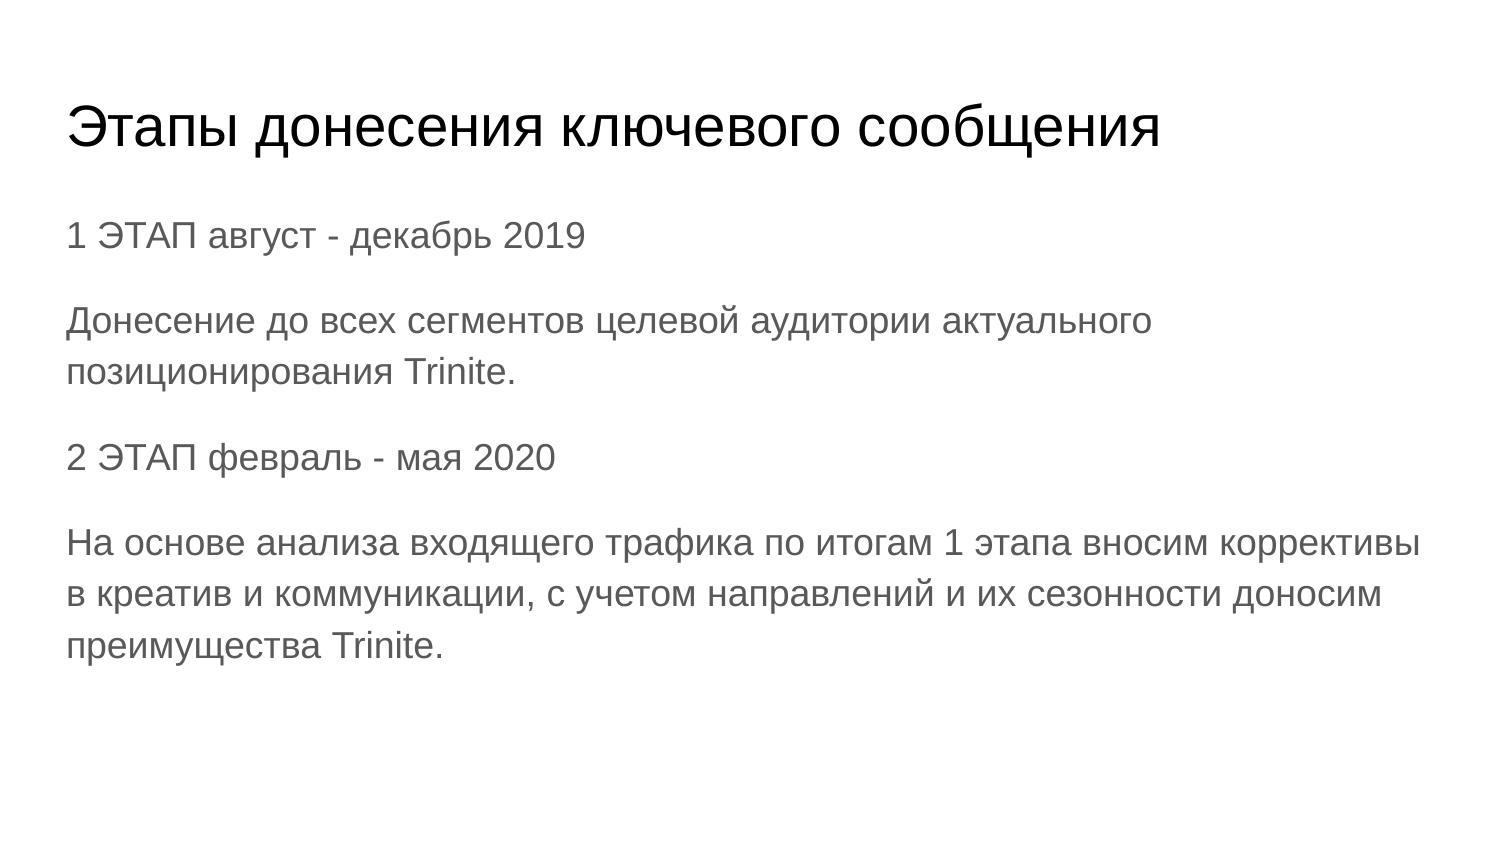

# Этапы донесения ключевого сообщения
1 ЭТАП август - декабрь 2019
Донесение до всех сегментов целевой аудитории актуального позиционирования Trinite.
2 ЭТАП февраль - мая 2020
На основе анализа входящего трафика по итогам 1 этапа вносим коррективы в креатив и коммуникации, с учетом направлений и их сезонности доносим преимущества Trinite.